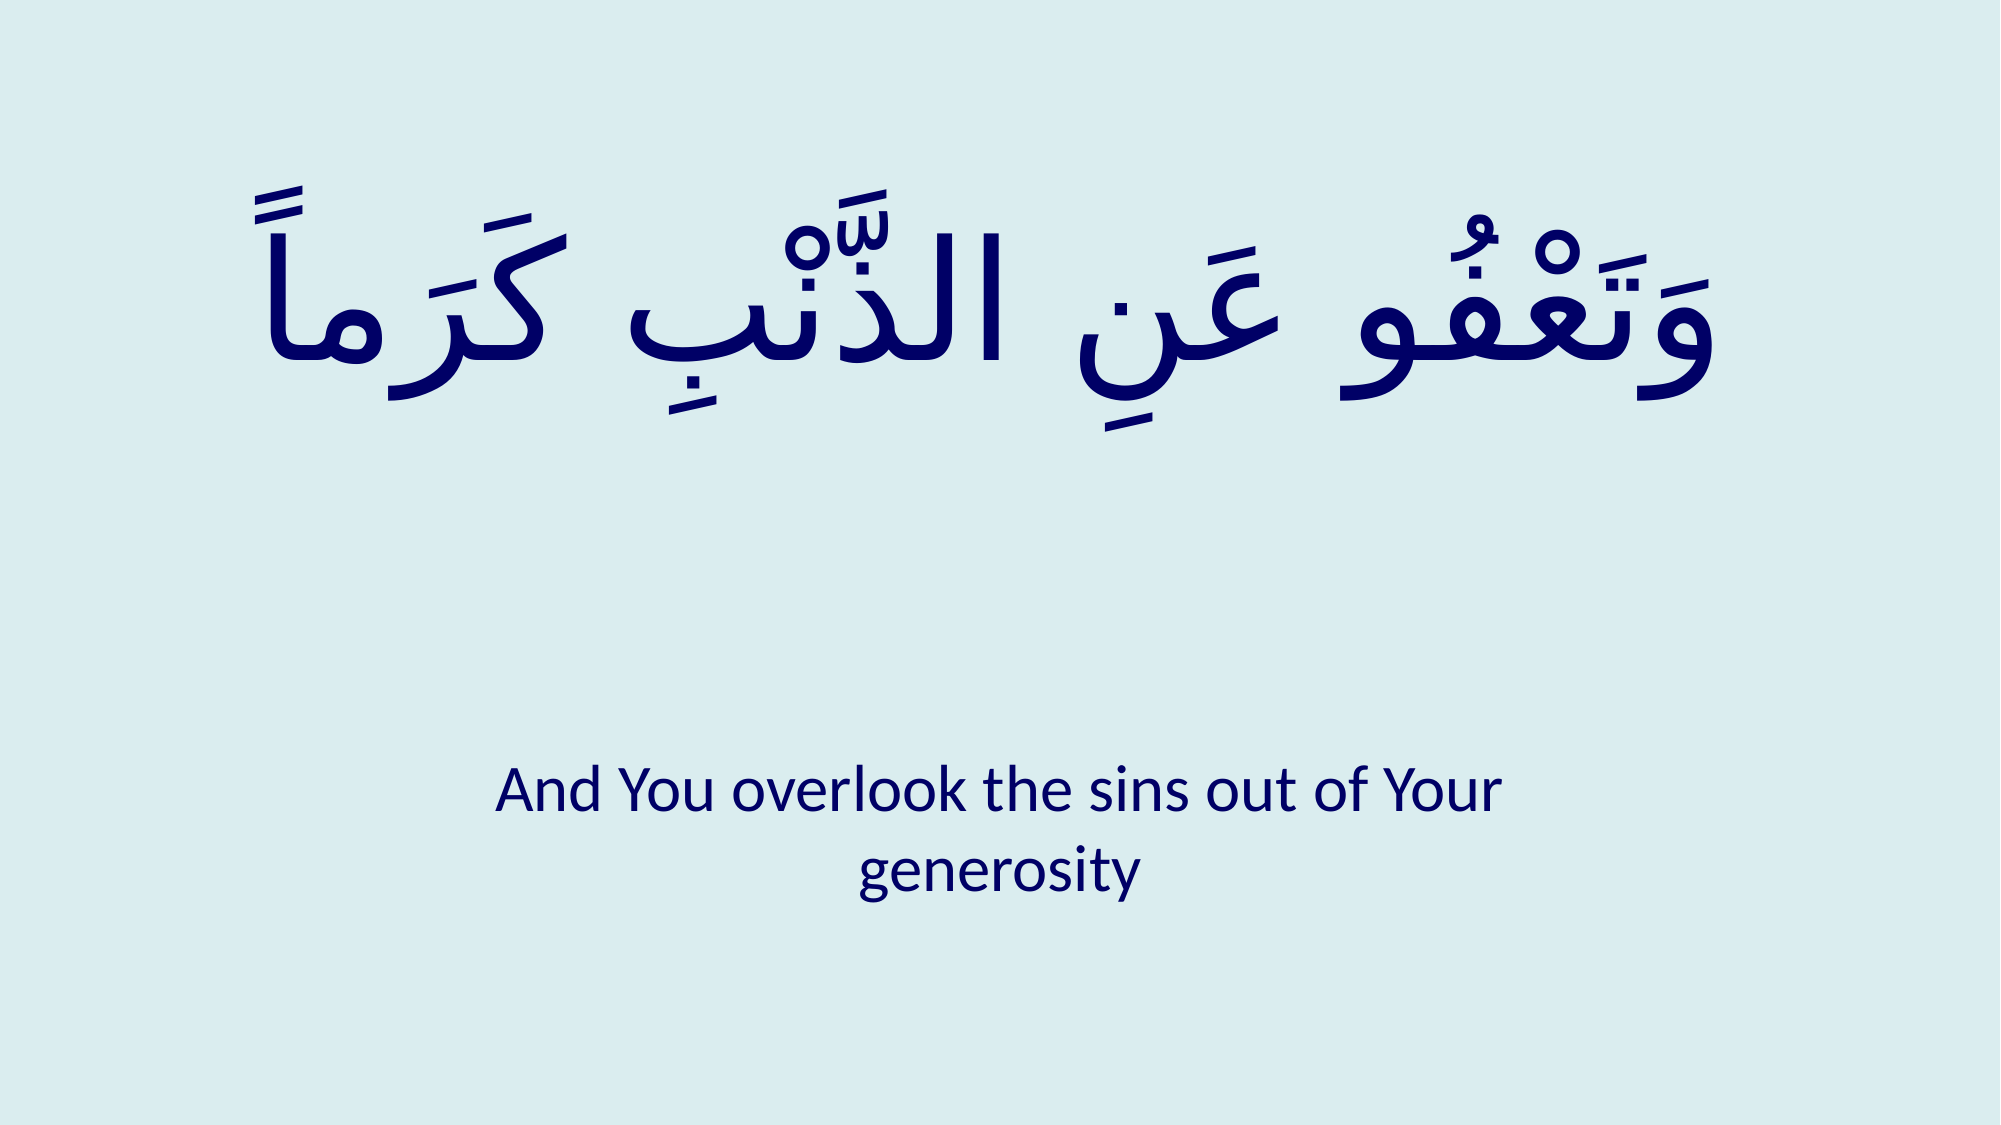

# وَتَعْفُو عَنِ الذَّنْبِ كَرَماً
And You overlook the sins out of Your generosity